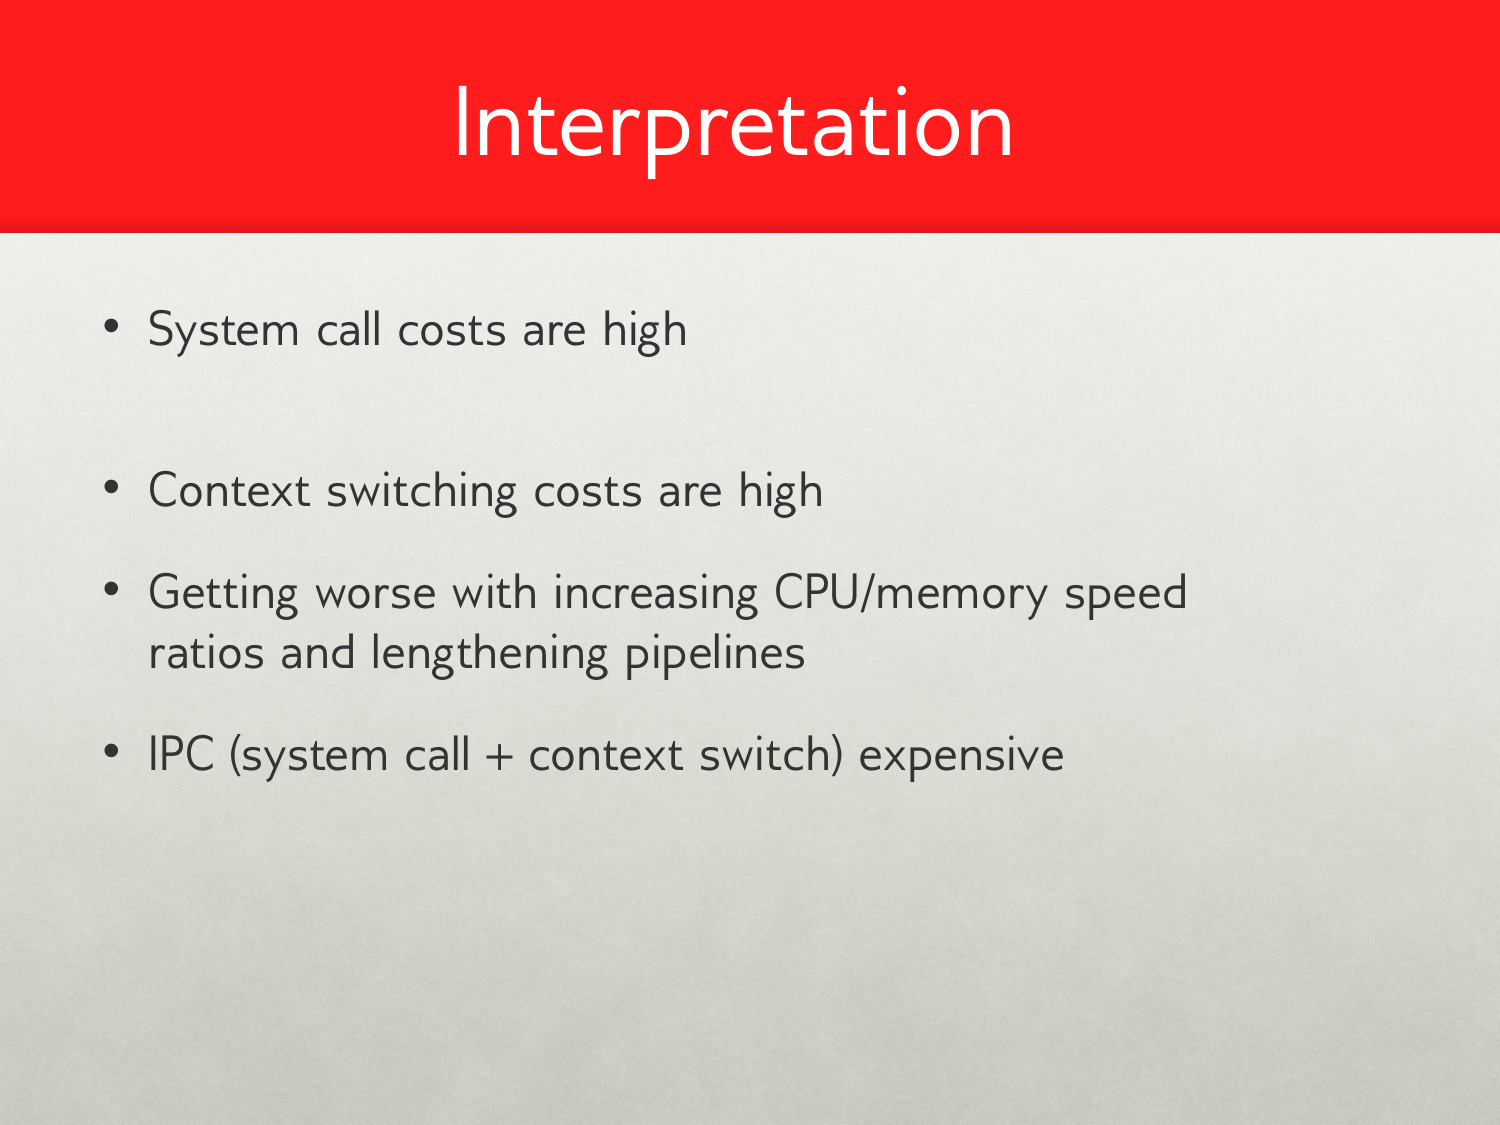

# Interpretation
System call costs are high
Context switching costs are high
Getting worse with increasing CPU/memory speed ratios and lengthening pipelines
IPC (system call + context switch) expensive